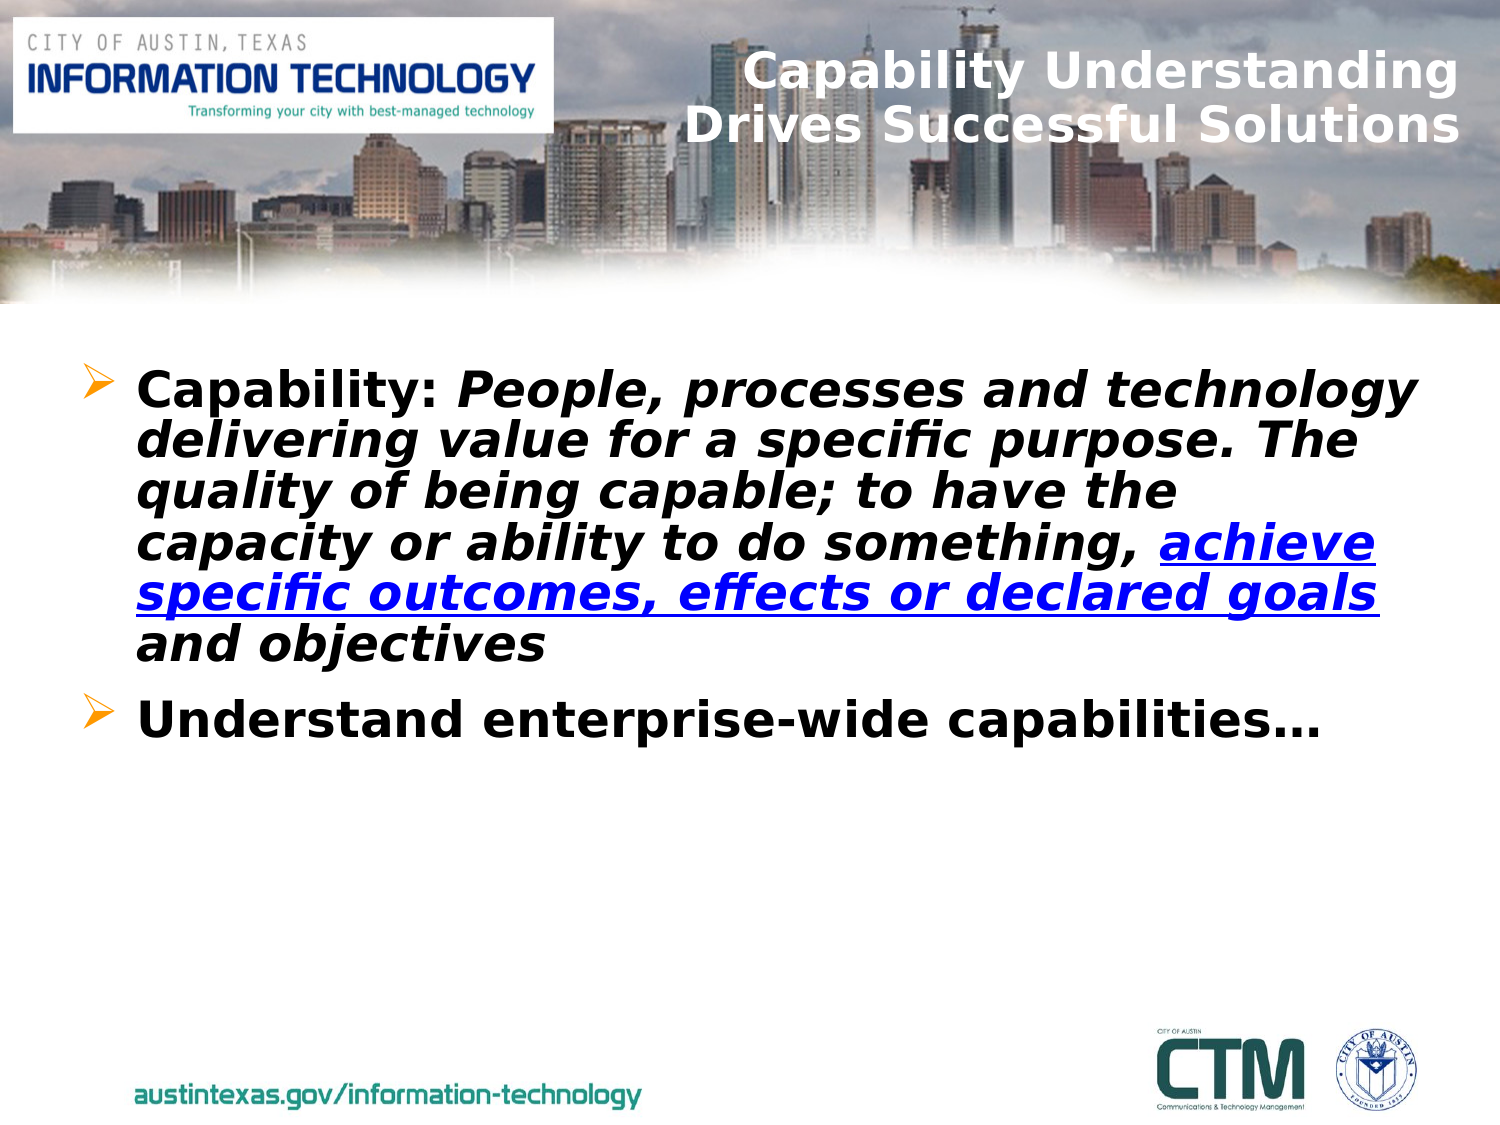

# Capability Understanding Drives Successful Solutions
Capability: People, processes and technology delivering value for a specific purpose. The quality of being capable; to have the capacity or ability to do something, achieve specific outcomes, effects or declared goals and objectives
Understand enterprise-wide capabilities…